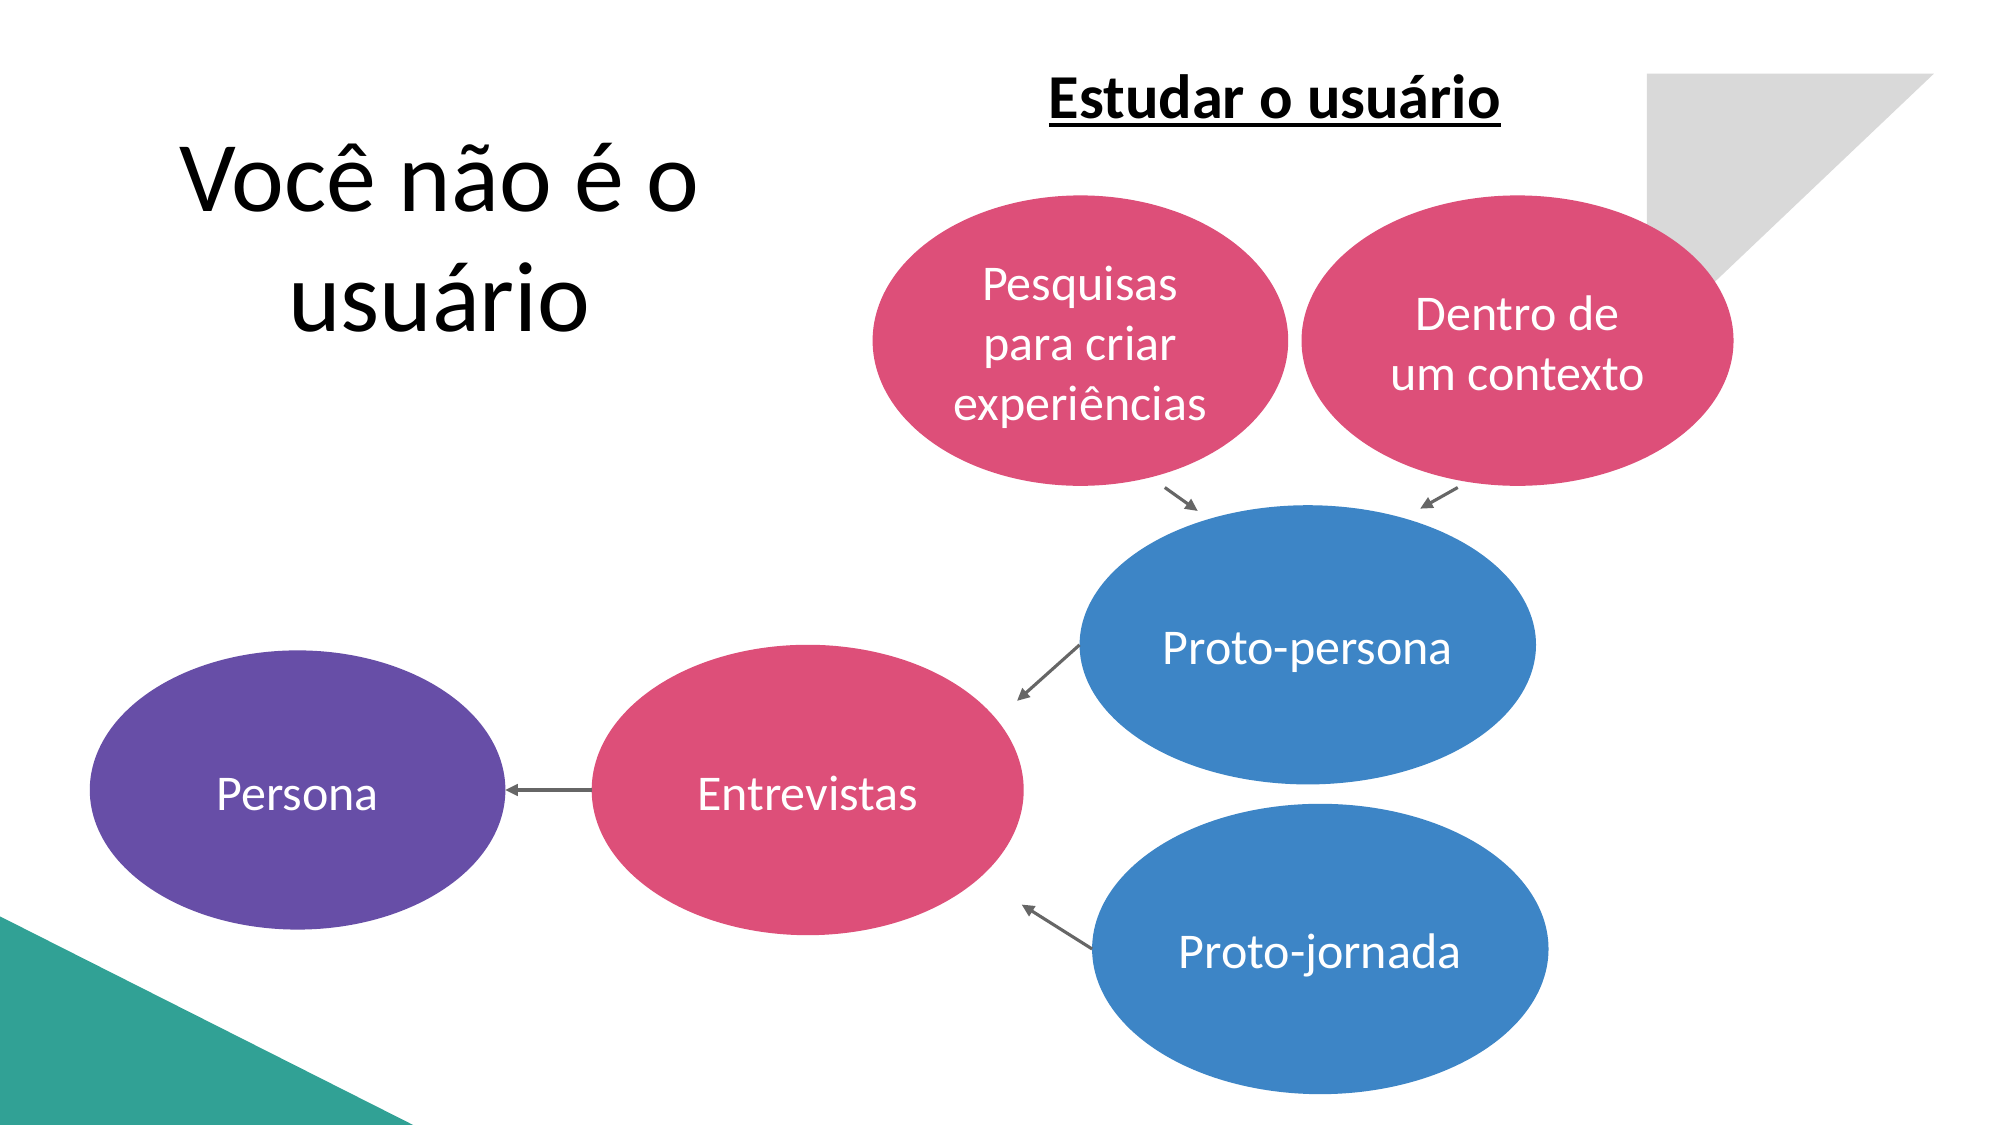

Estudar o usuário
Você não é o usuário
Pesquisas para criar experiências
Dentro de um contexto
Proto-persona
Entrevistas
Persona
Proto-jornada